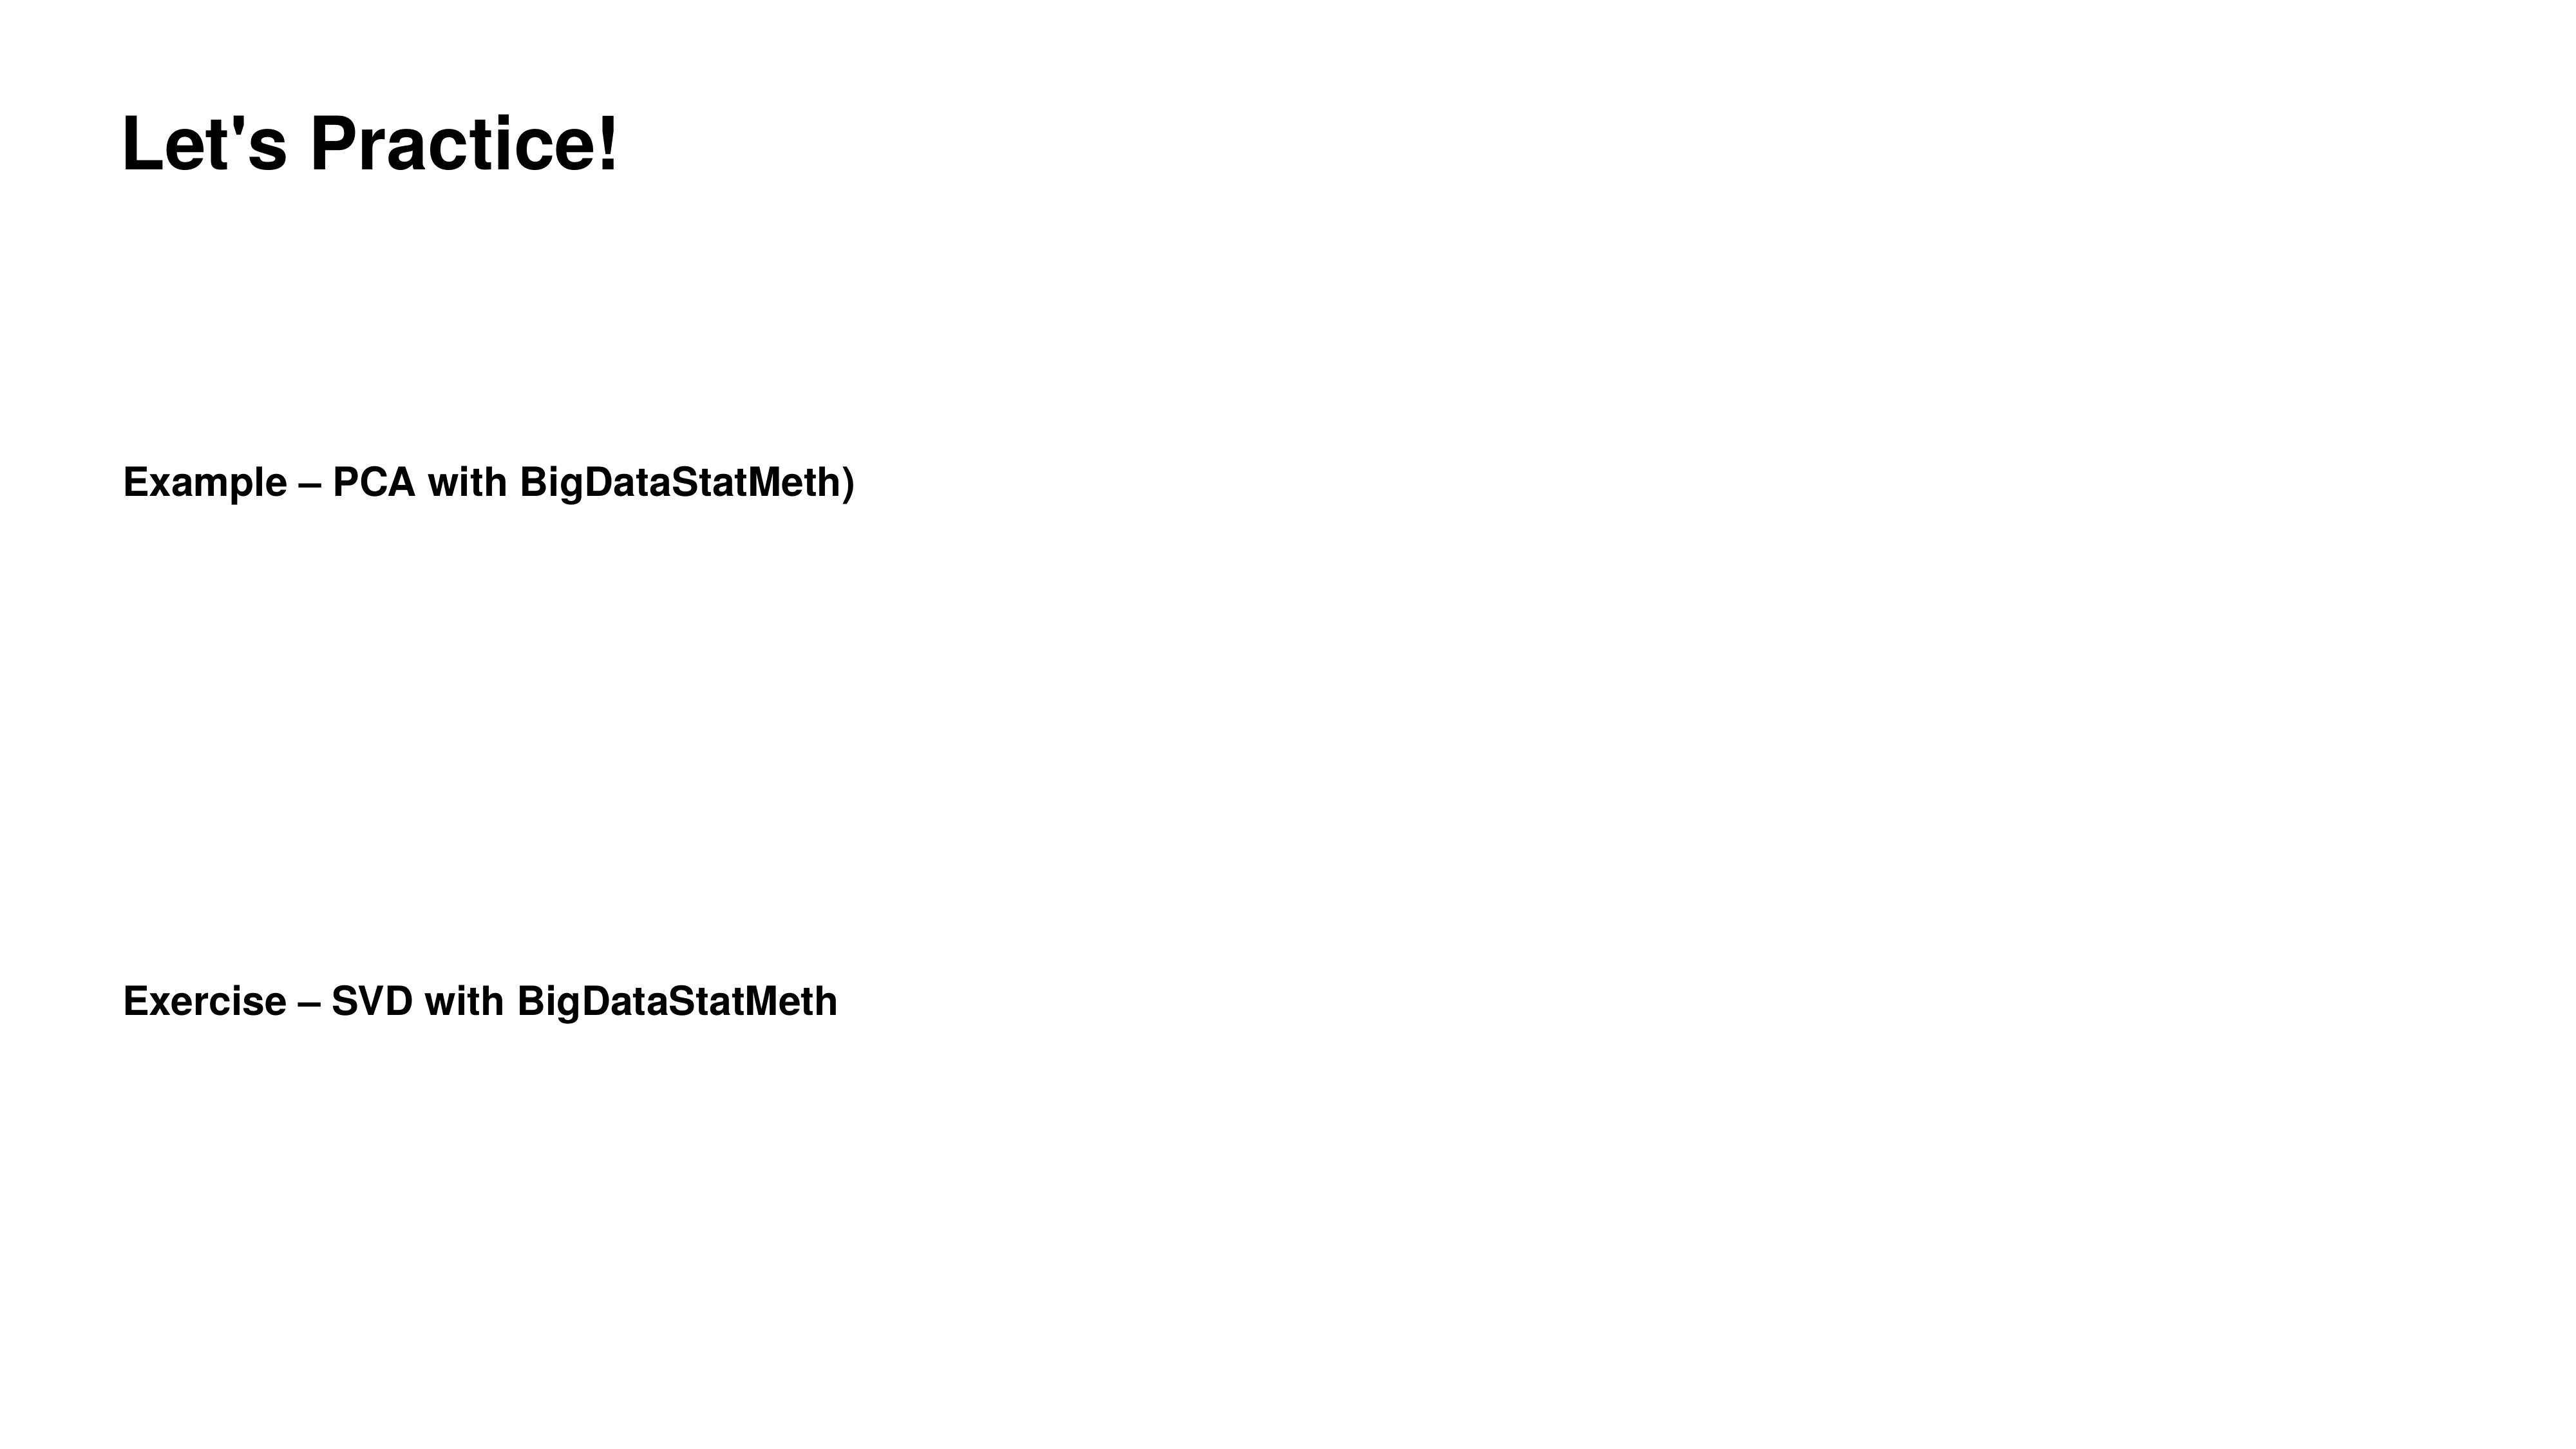

Let's Practice!
Example – PCA with BigDataStatMeth)

Exercise – SVD with BigDataStatMeth